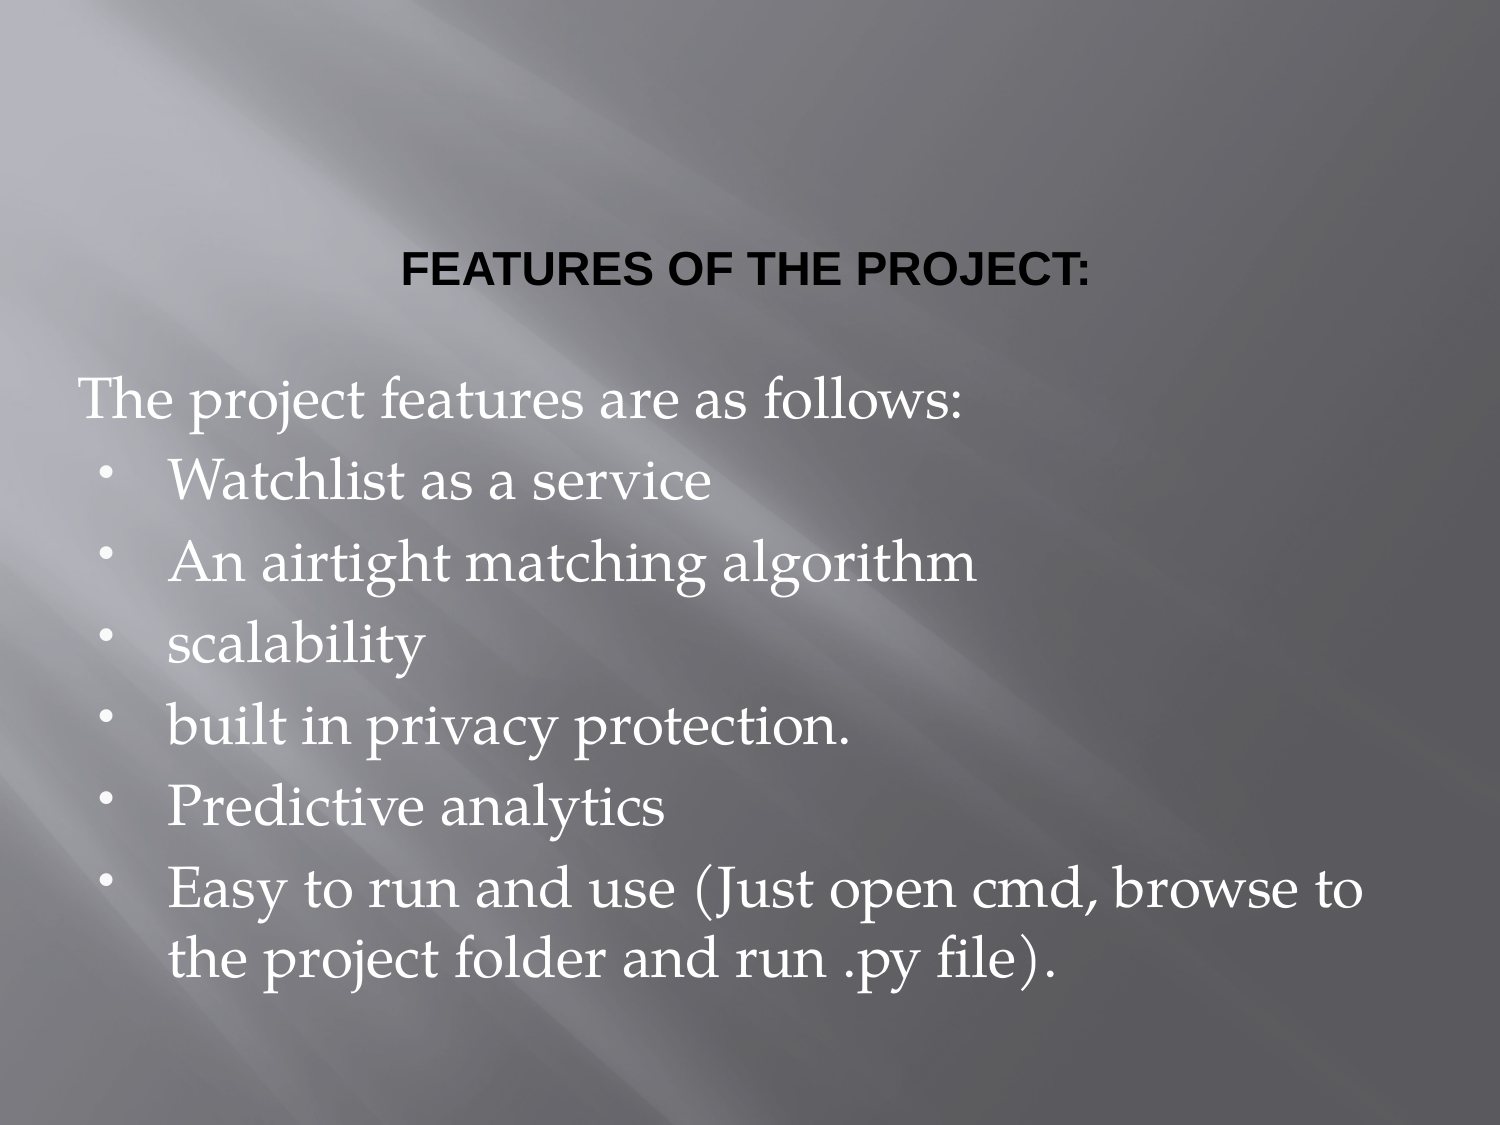

# FEATURES OF THE PROJECT:
The project features are as follows:
Watchlist as a service
An airtight matching algorithm
scalability
built in privacy protection.
Predictive analytics
Easy to run and use (Just open cmd, browse to the project folder and run .py file).